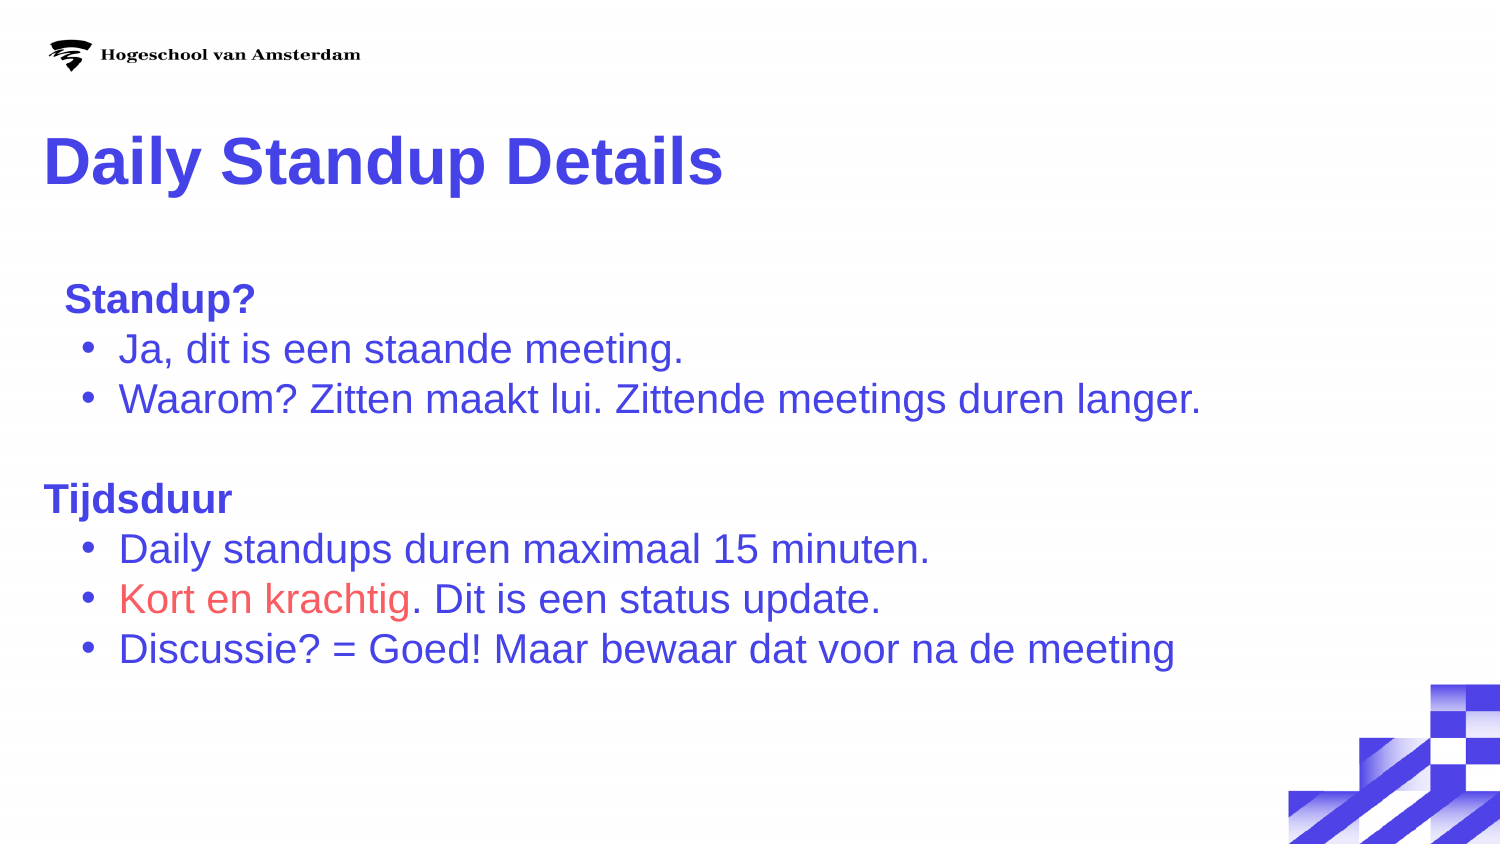

# Daily Standup Details
Standup?
Ja, dit is een staande meeting.
Waarom? Zitten maakt lui. Zittende meetings duren langer.

Tijdsduur
Daily standups duren maximaal 15 minuten.
Kort en krachtig. Dit is een status update.
Discussie? = Goed! Maar bewaar dat voor na de meeting